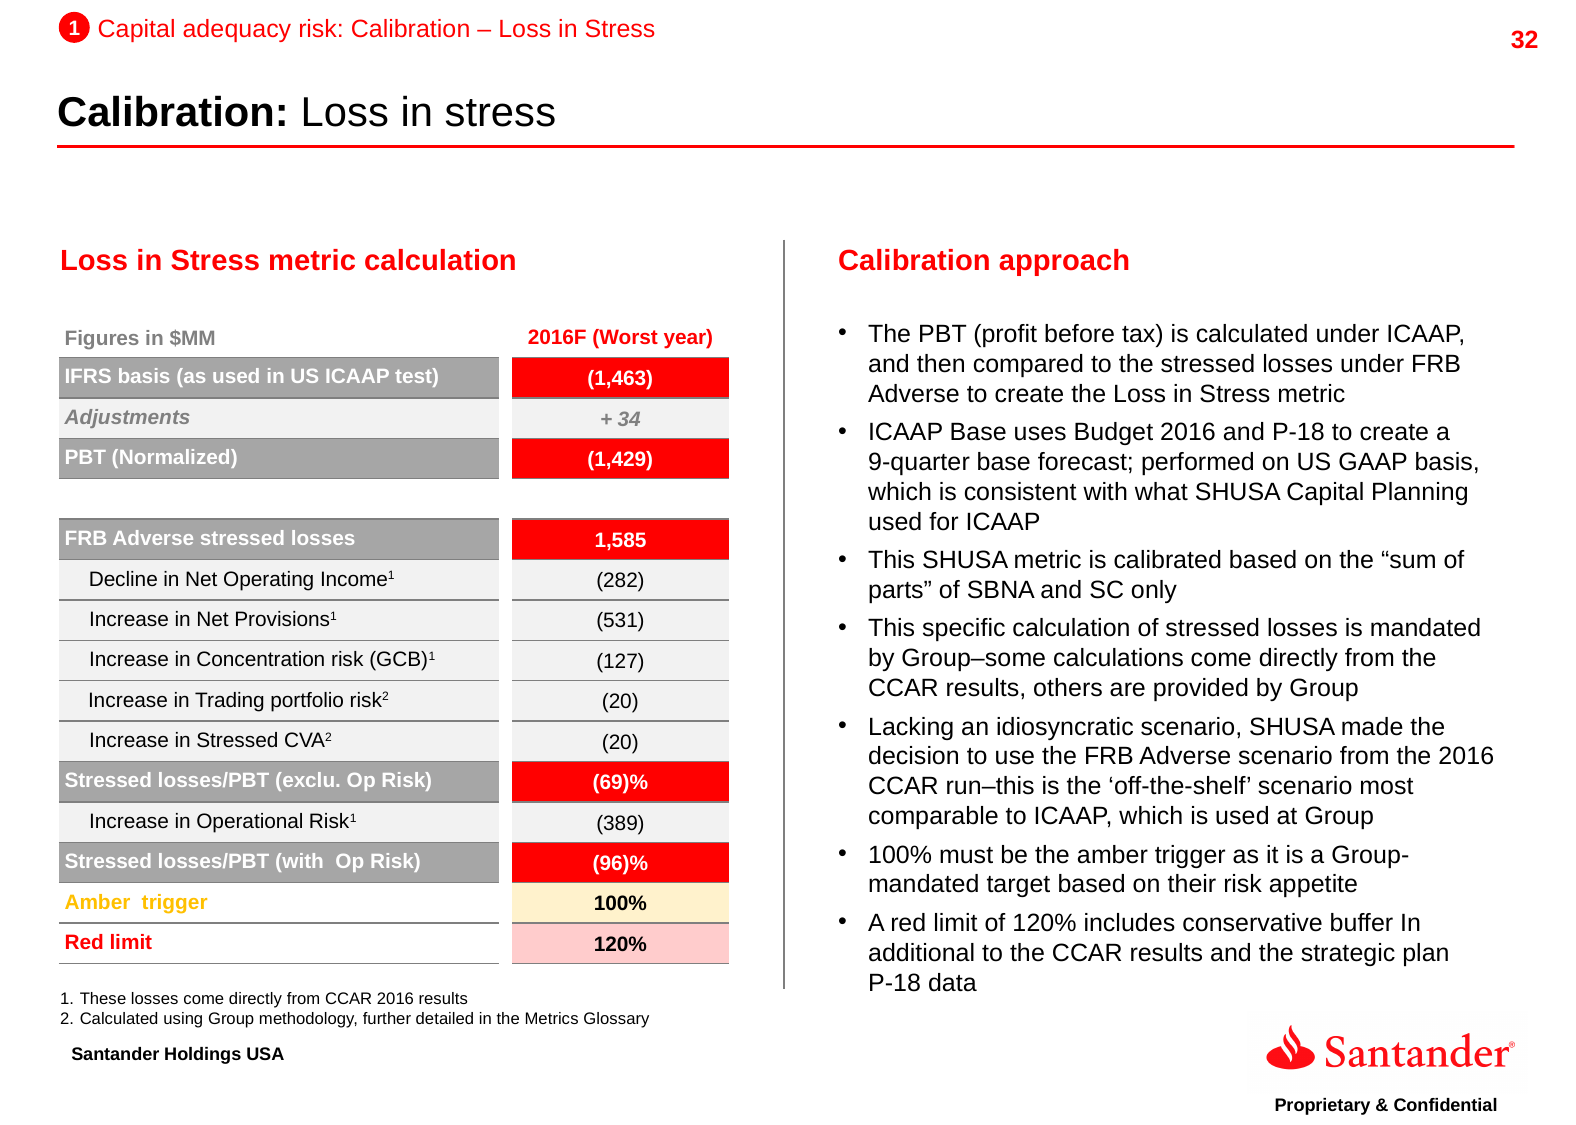

1
Capital adequacy risk: Calibration – Loss in Stress
Calibration: Loss in stress
Loss in Stress metric calculation
Calibration approach
The PBT (profit before tax) is calculated under ICAAP, and then compared to the stressed losses under FRB Adverse to create the Loss in Stress metric
ICAAP Base uses Budget 2016 and P-18 to create a 9‑quarter base forecast; performed on US GAAP basis, which is consistent with what SHUSA Capital Planning used for ICAAP
This SHUSA metric is calibrated based on the “sum of parts” of SBNA and SC only
This specific calculation of stressed losses is mandated by Group–some calculations come directly from the CCAR results, others are provided by Group
Lacking an idiosyncratic scenario, SHUSA made the decision to use the FRB Adverse scenario from the 2016 CCAR run–this is the ‘off-the-shelf’ scenario most comparable to ICAAP, which is used at Group
100% must be the amber trigger as it is a Group-mandated target based on their risk appetite
A red limit of 120% includes conservative buffer In additional to the CCAR results and the strategic plan P‑18 data
| Figures in $MM |  | 2016F (Worst year) |
| --- | --- | --- |
| IFRS basis (as used in US ICAAP test) |  | (1,463) |
| Adjustments |  | + 34 |
| PBT (Normalized) |  | (1,429) |
|  |  |  |
| FRB Adverse stressed losses |  | 1,585 |
| Decline in Net Operating Income1 |  | (282) |
| Increase in Net Provisions1 |  | (531) |
| Increase in Concentration risk (GCB)1 |  | (127) |
| Increase in Trading portfolio risk2 |  | (20) |
| Increase in Stressed CVA2 |  | (20) |
| Stressed losses/PBT (exclu. Op Risk) |  | (69)% |
| Increase in Operational Risk1 |  | (389) |
| Stressed losses/PBT (with Op Risk) |  | (96)% |
| Amber trigger |  | 100% |
| Red limit |  | 120% |
These losses come directly from CCAR 2016 results
Calculated using Group methodology, further detailed in the Metrics Glossary